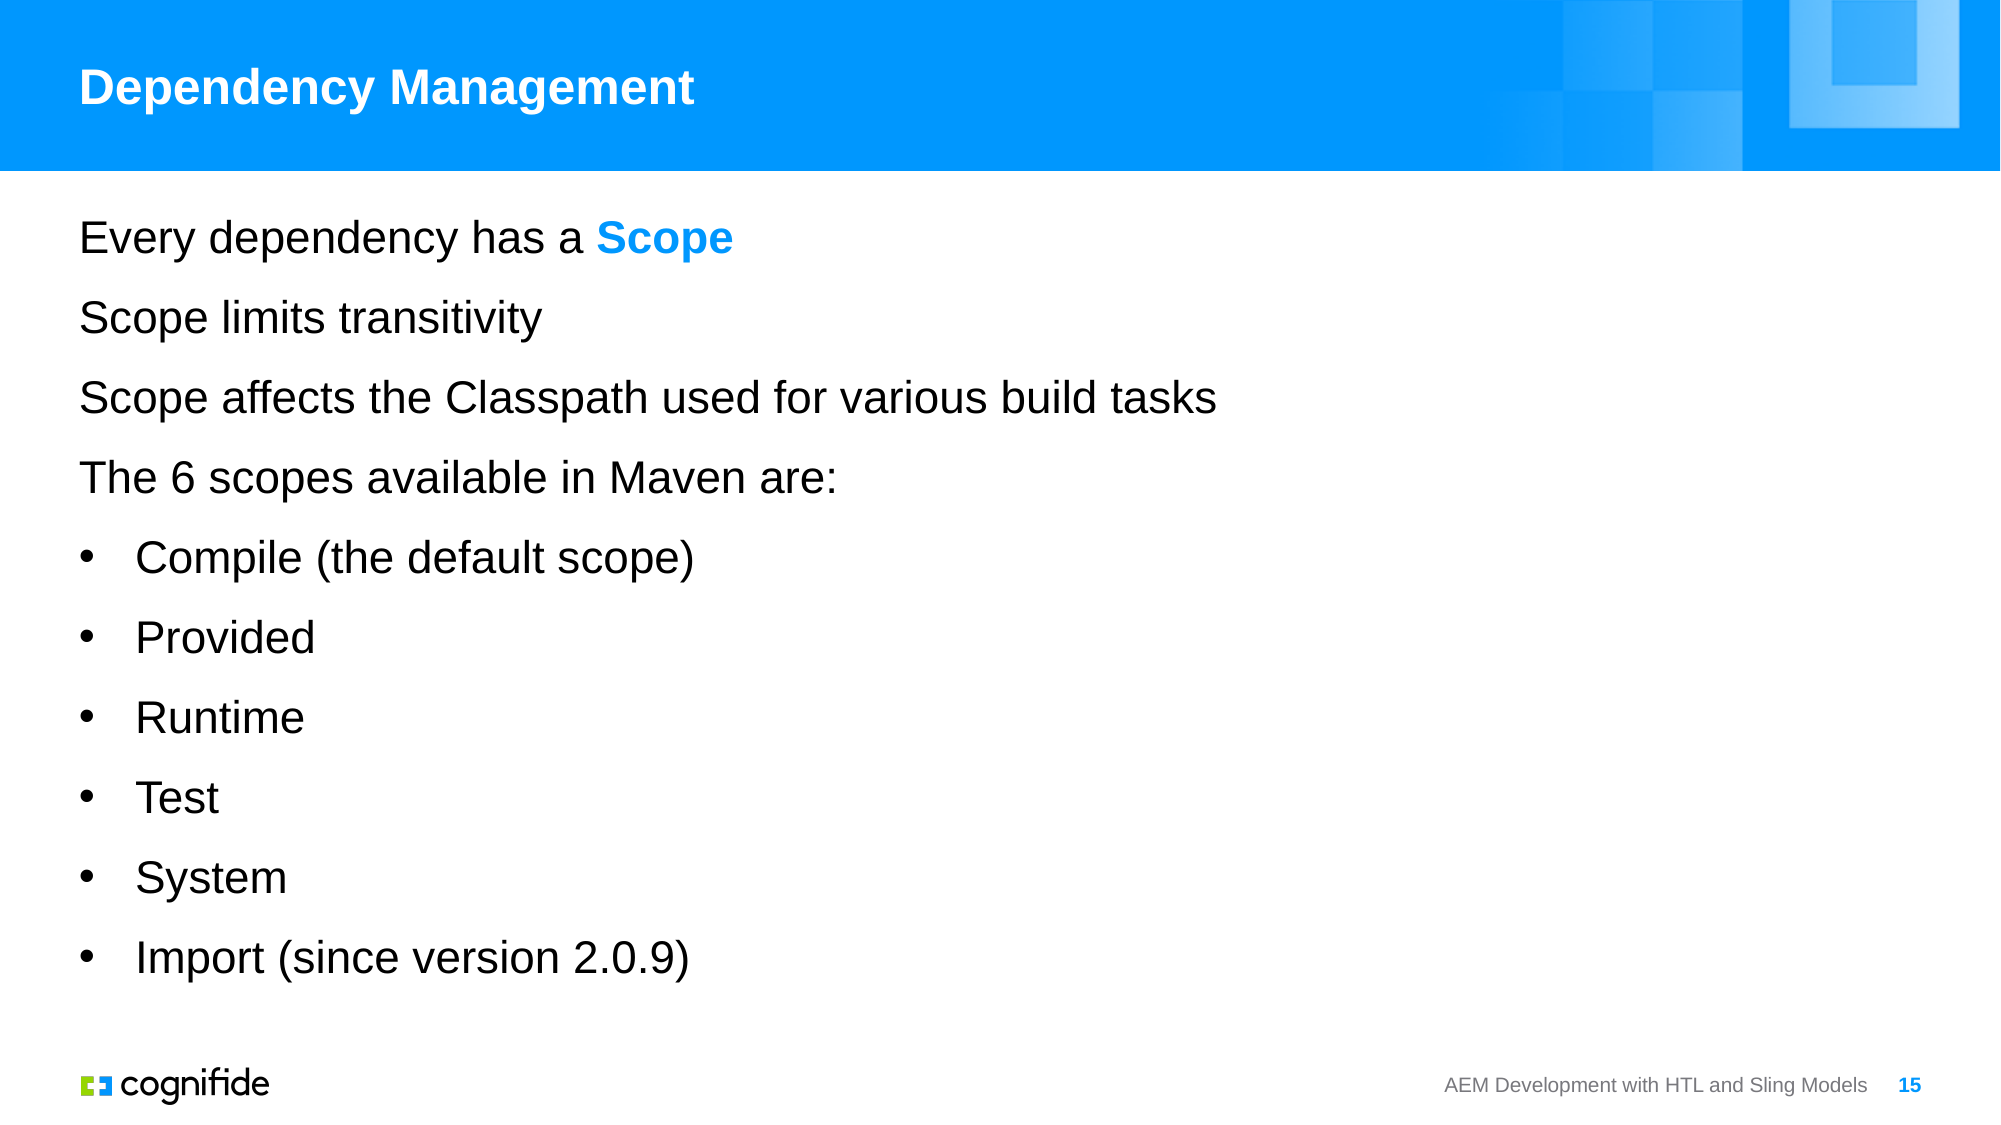

# Dependency Management
Every dependency has a Scope
Scope limits transitivity
Scope affects the Classpath used for various build tasks
The 6 scopes available in Maven are:
Compile (the default scope)
Provided
Runtime
Test
System
Import (since version 2.0.9)
AEM Development with HTL and Sling Models
15